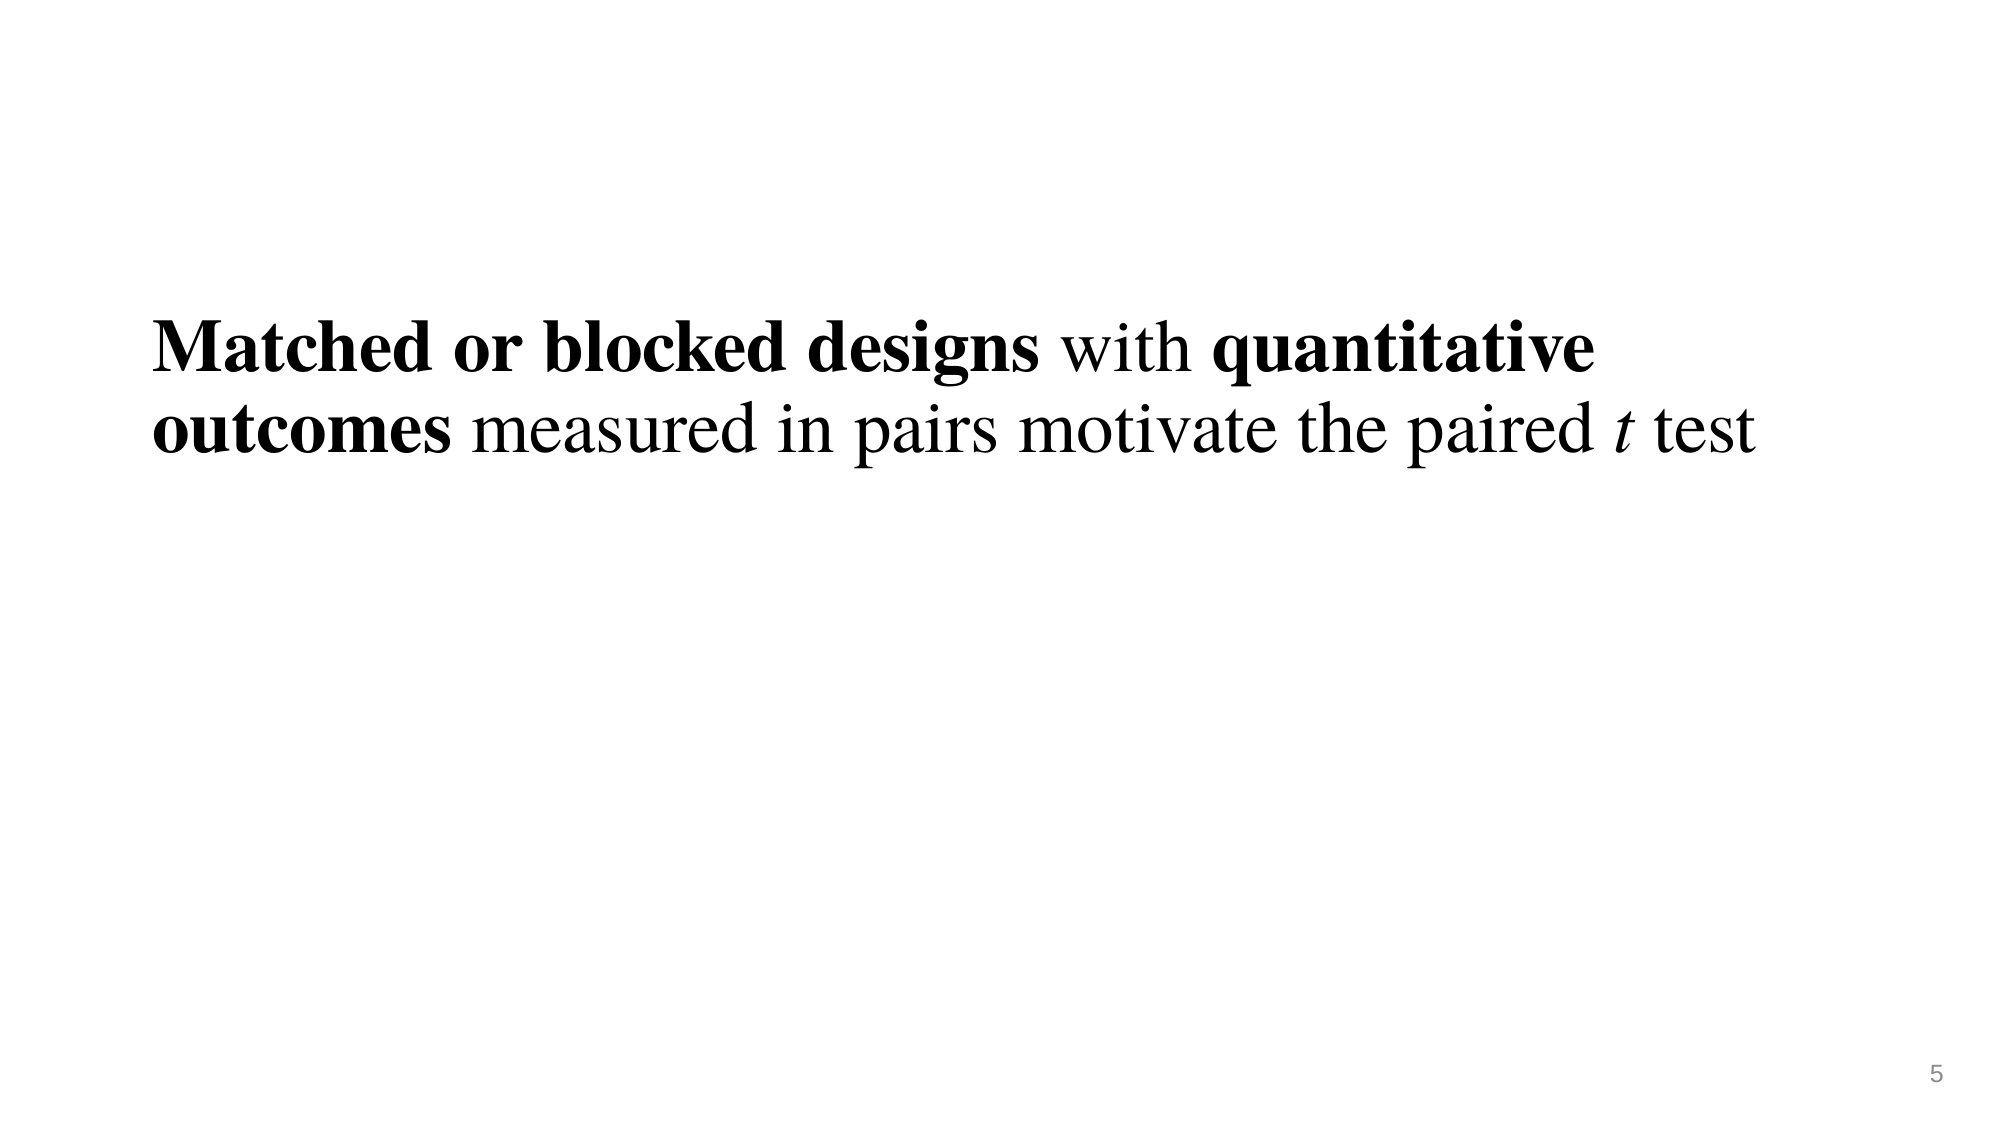

#
Matched or blocked designs with quantitative outcomes measured in pairs motivate the paired t test
5